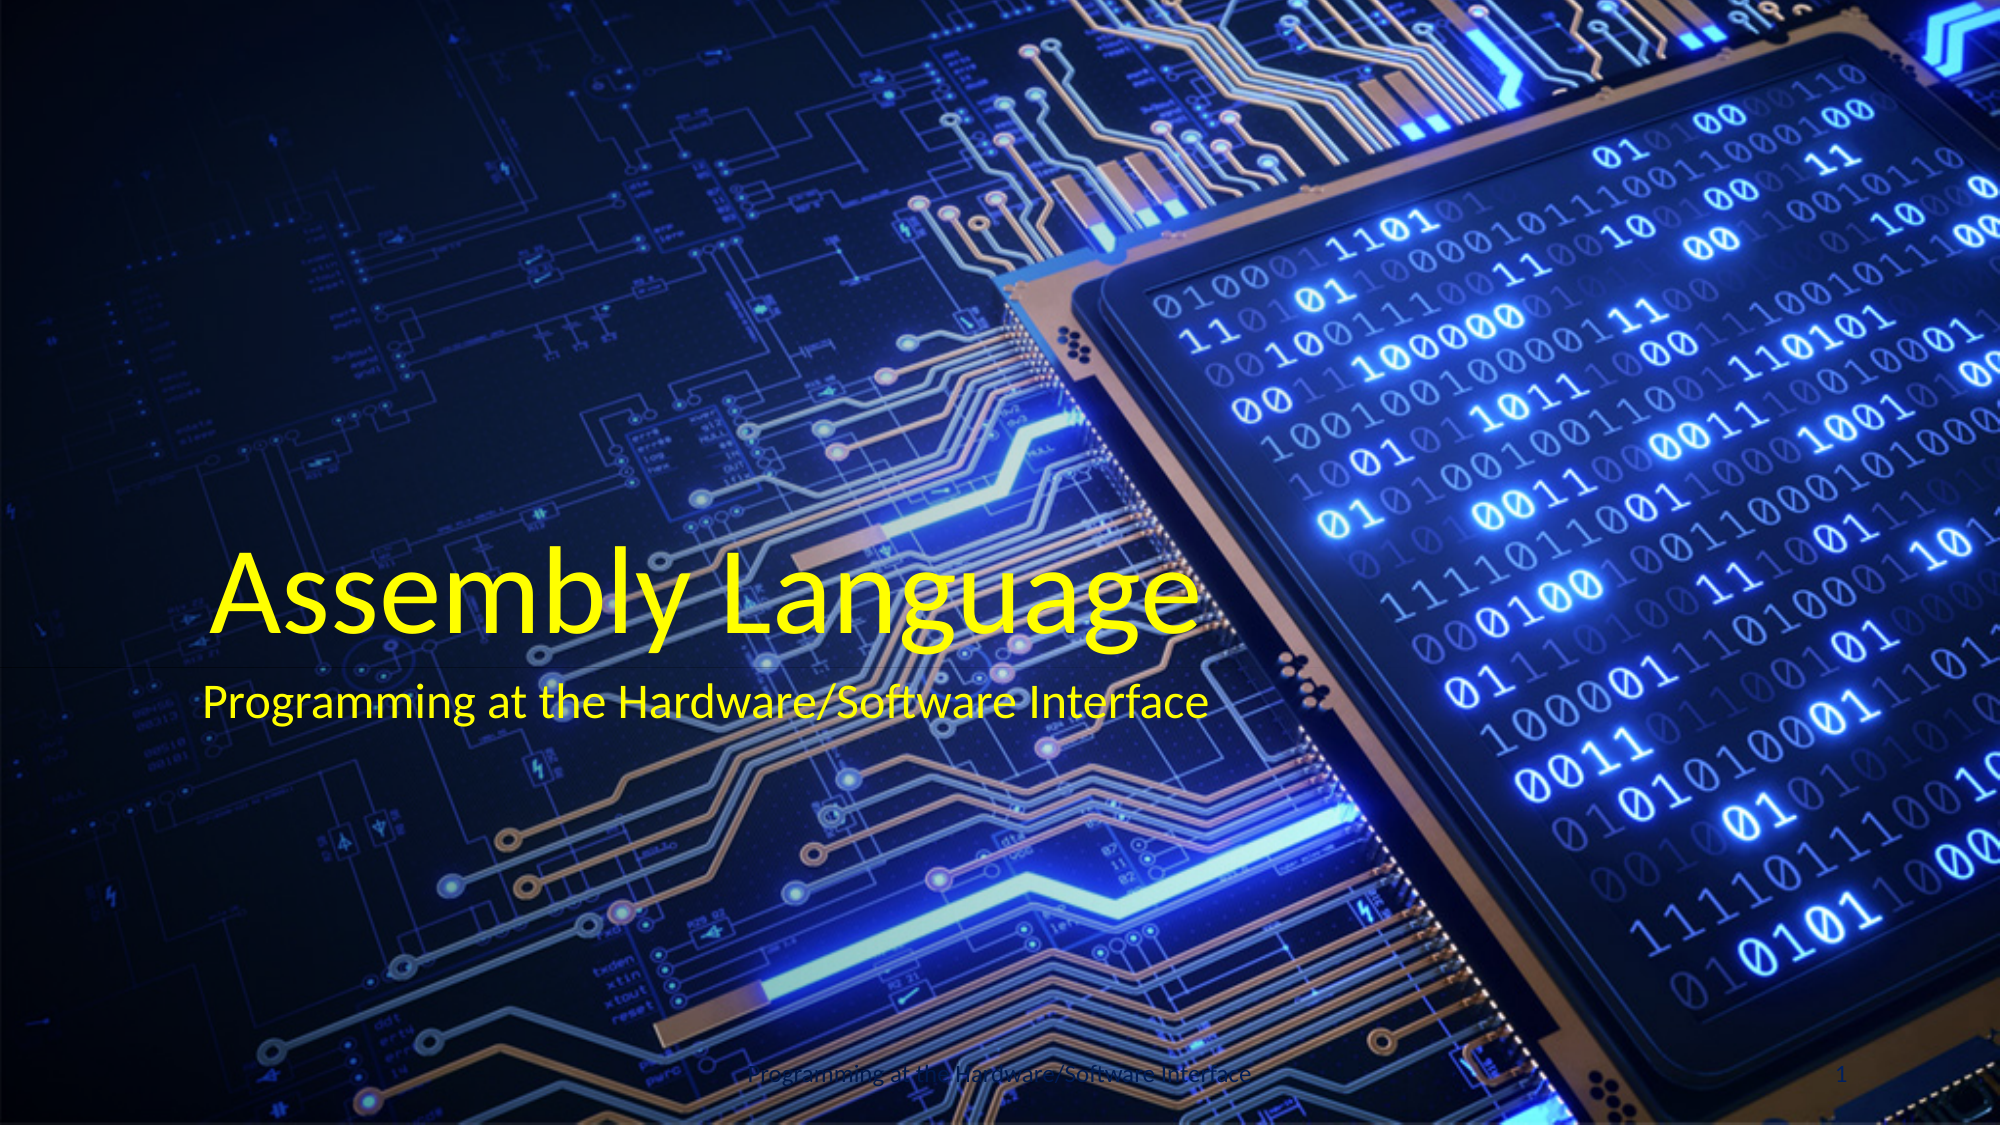

# Assembly Language
Programming at the Hardware/Software Interface
Programming at the Hardware/Software Interface
1